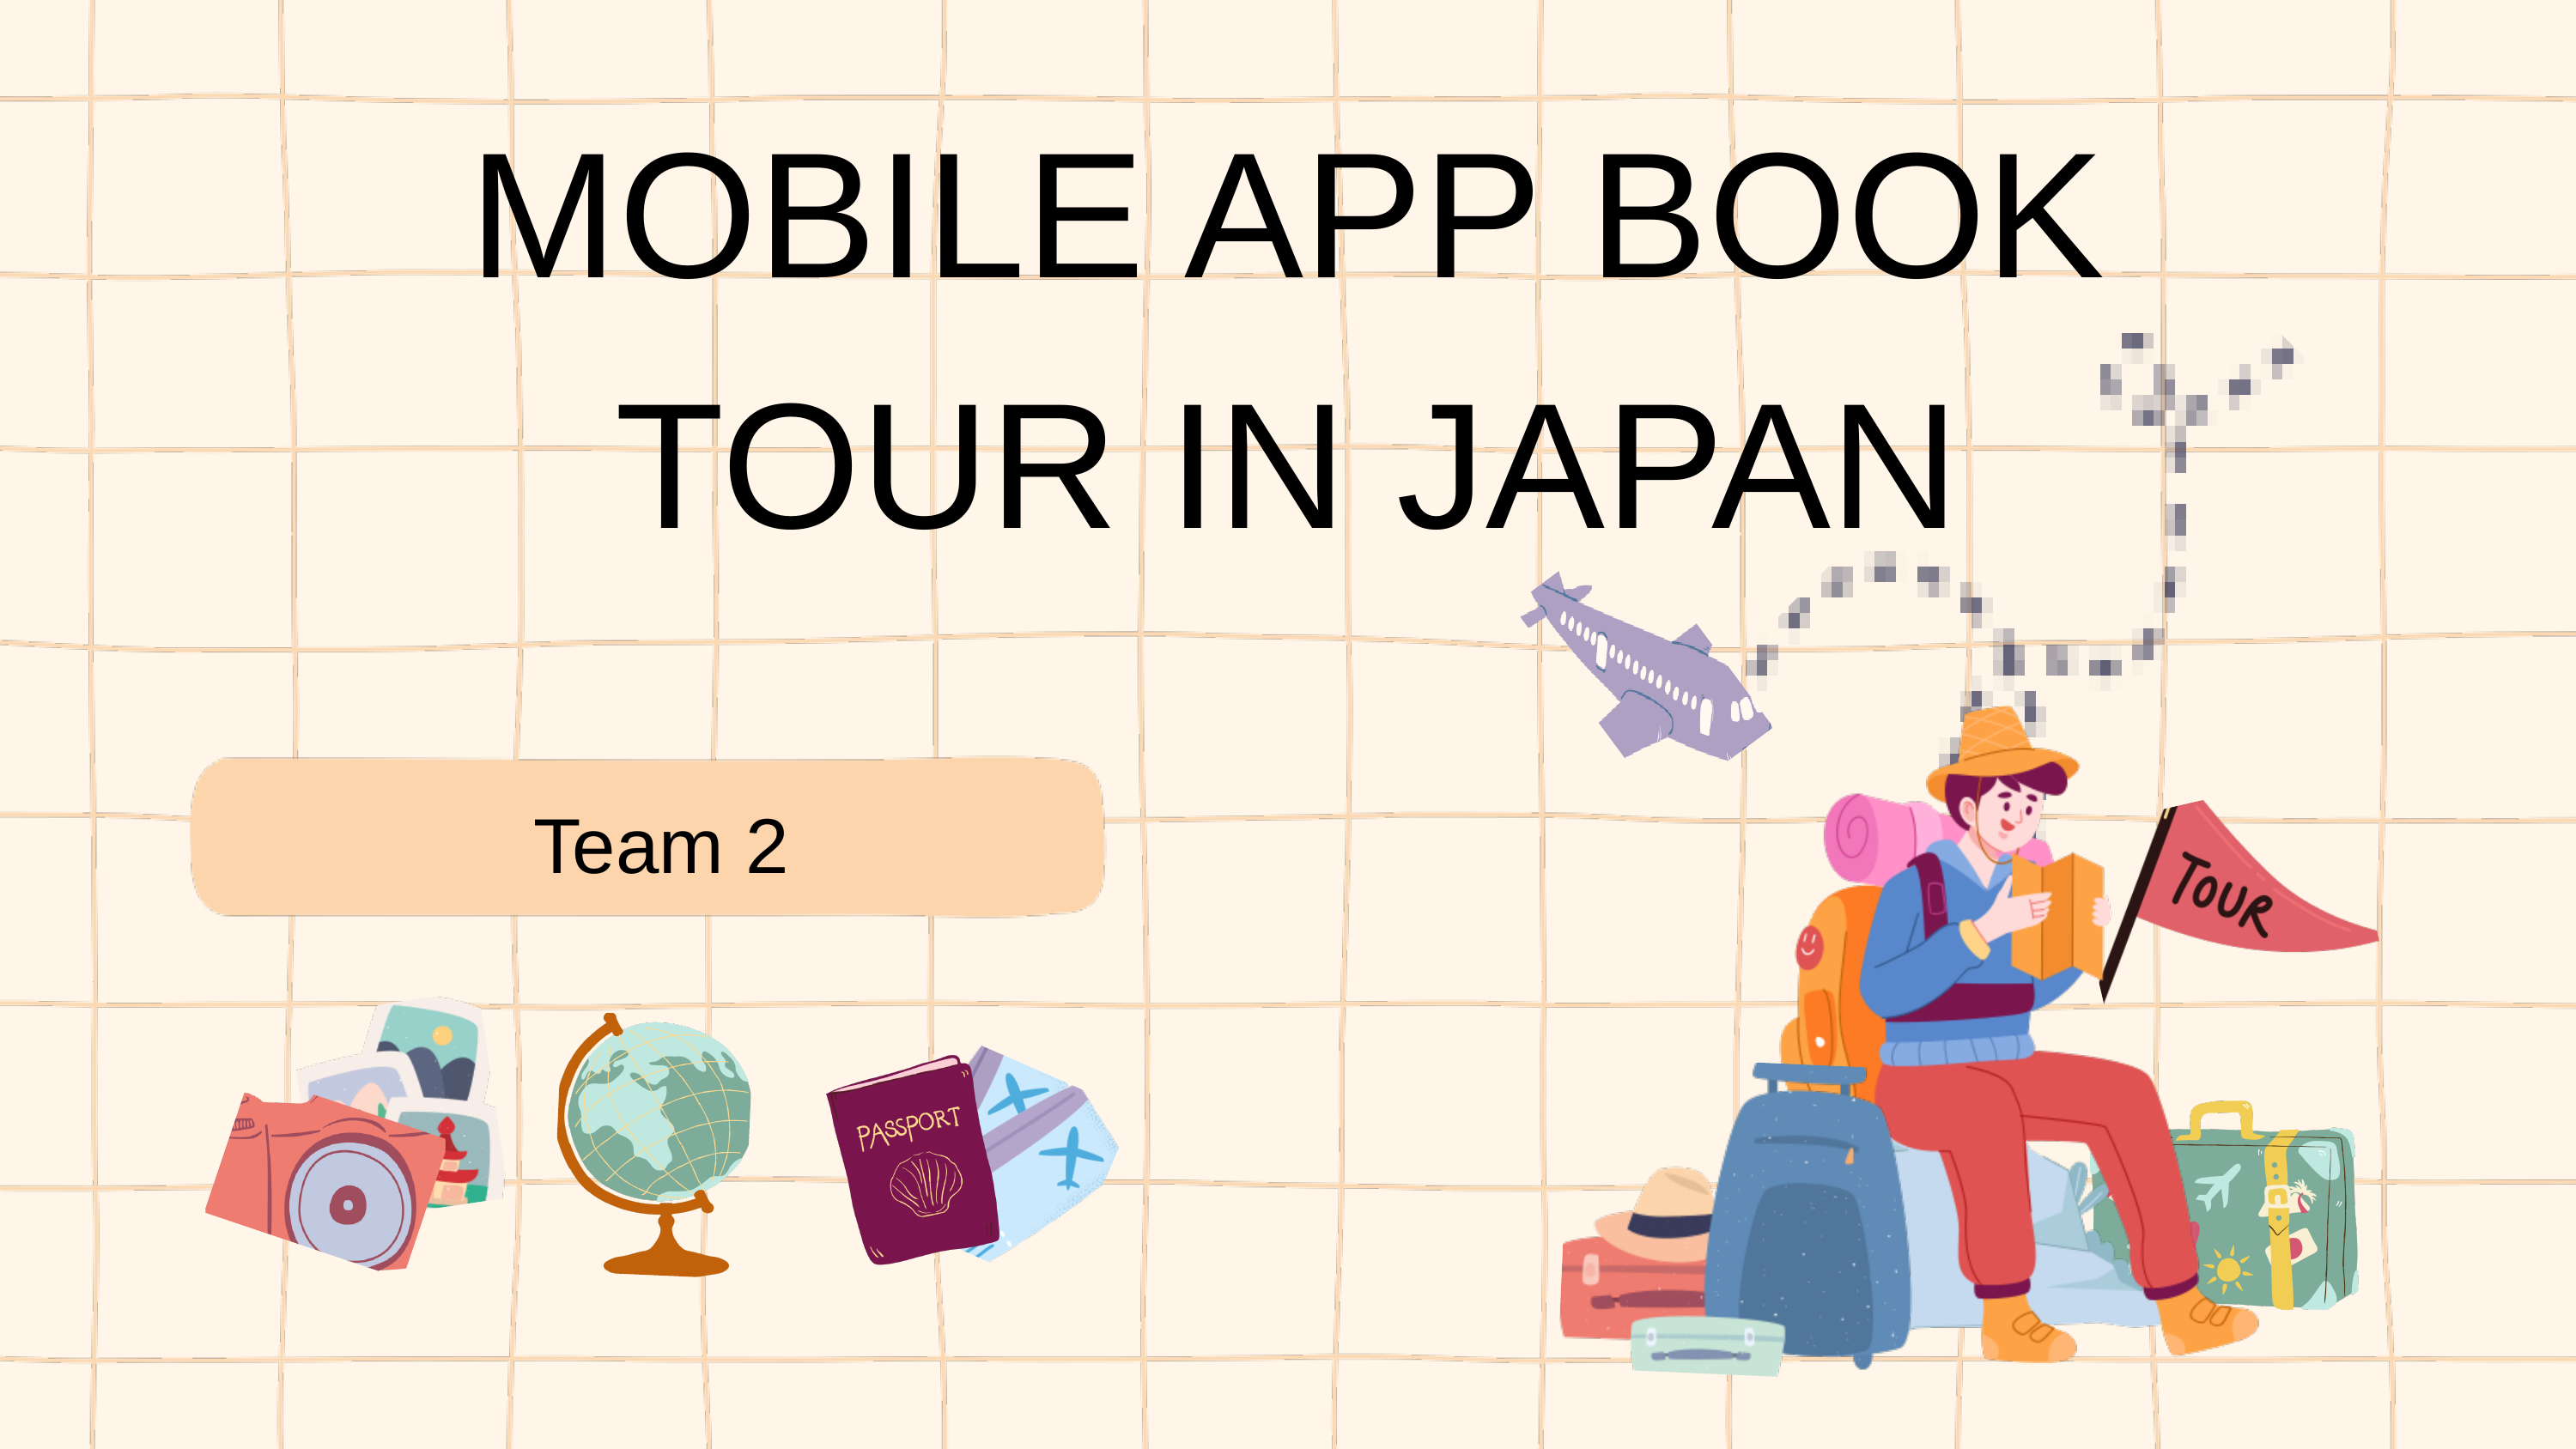

MOBILE APP BOOK TOUR IN JAPAN

Team 2